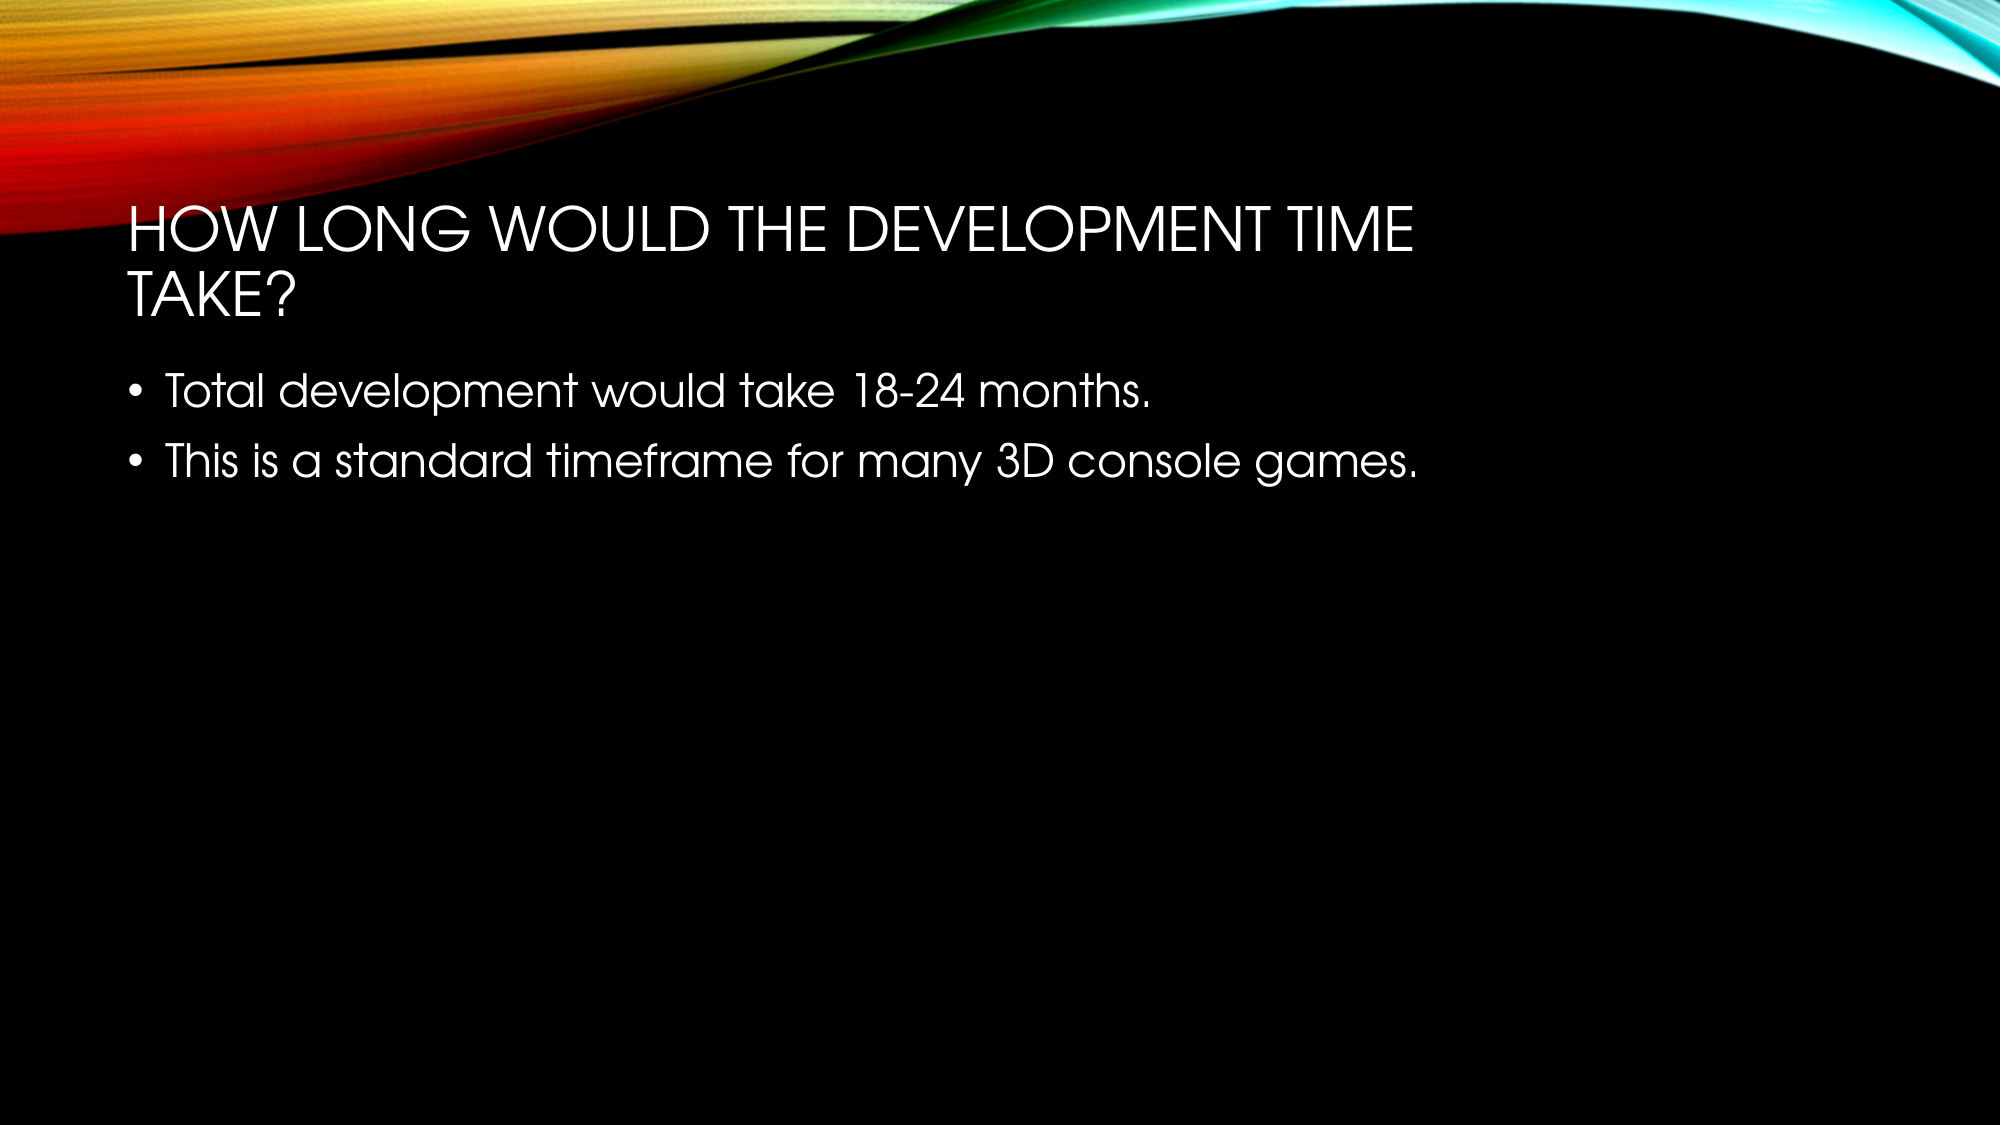

# How long would the development time take?
Total development would take 18-24 months.
This is a standard timeframe for many 3D console games.